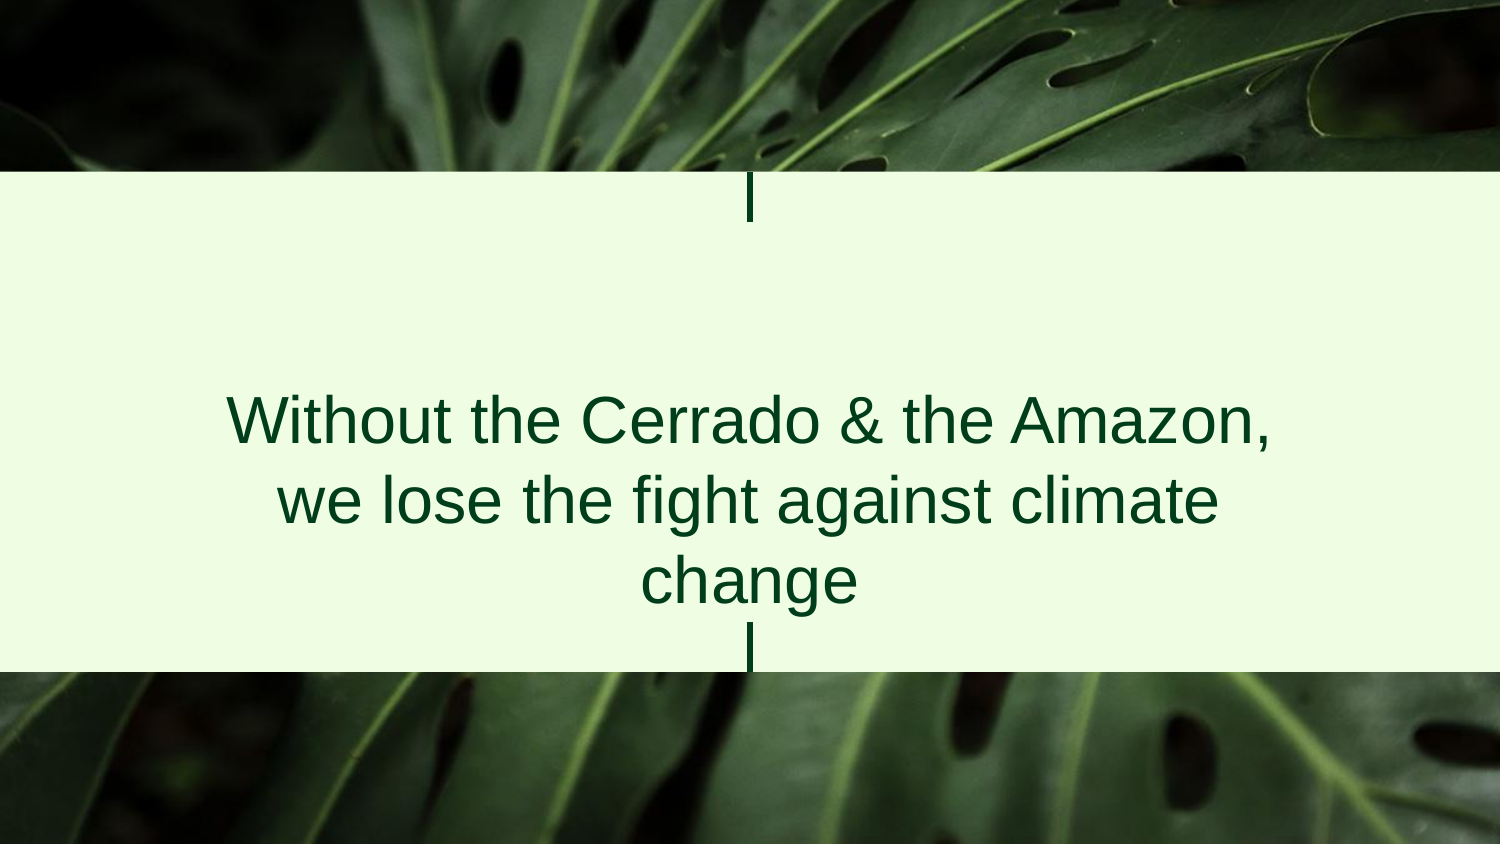

# Without the Cerrado & the Amazon, we lose the fight against climate change